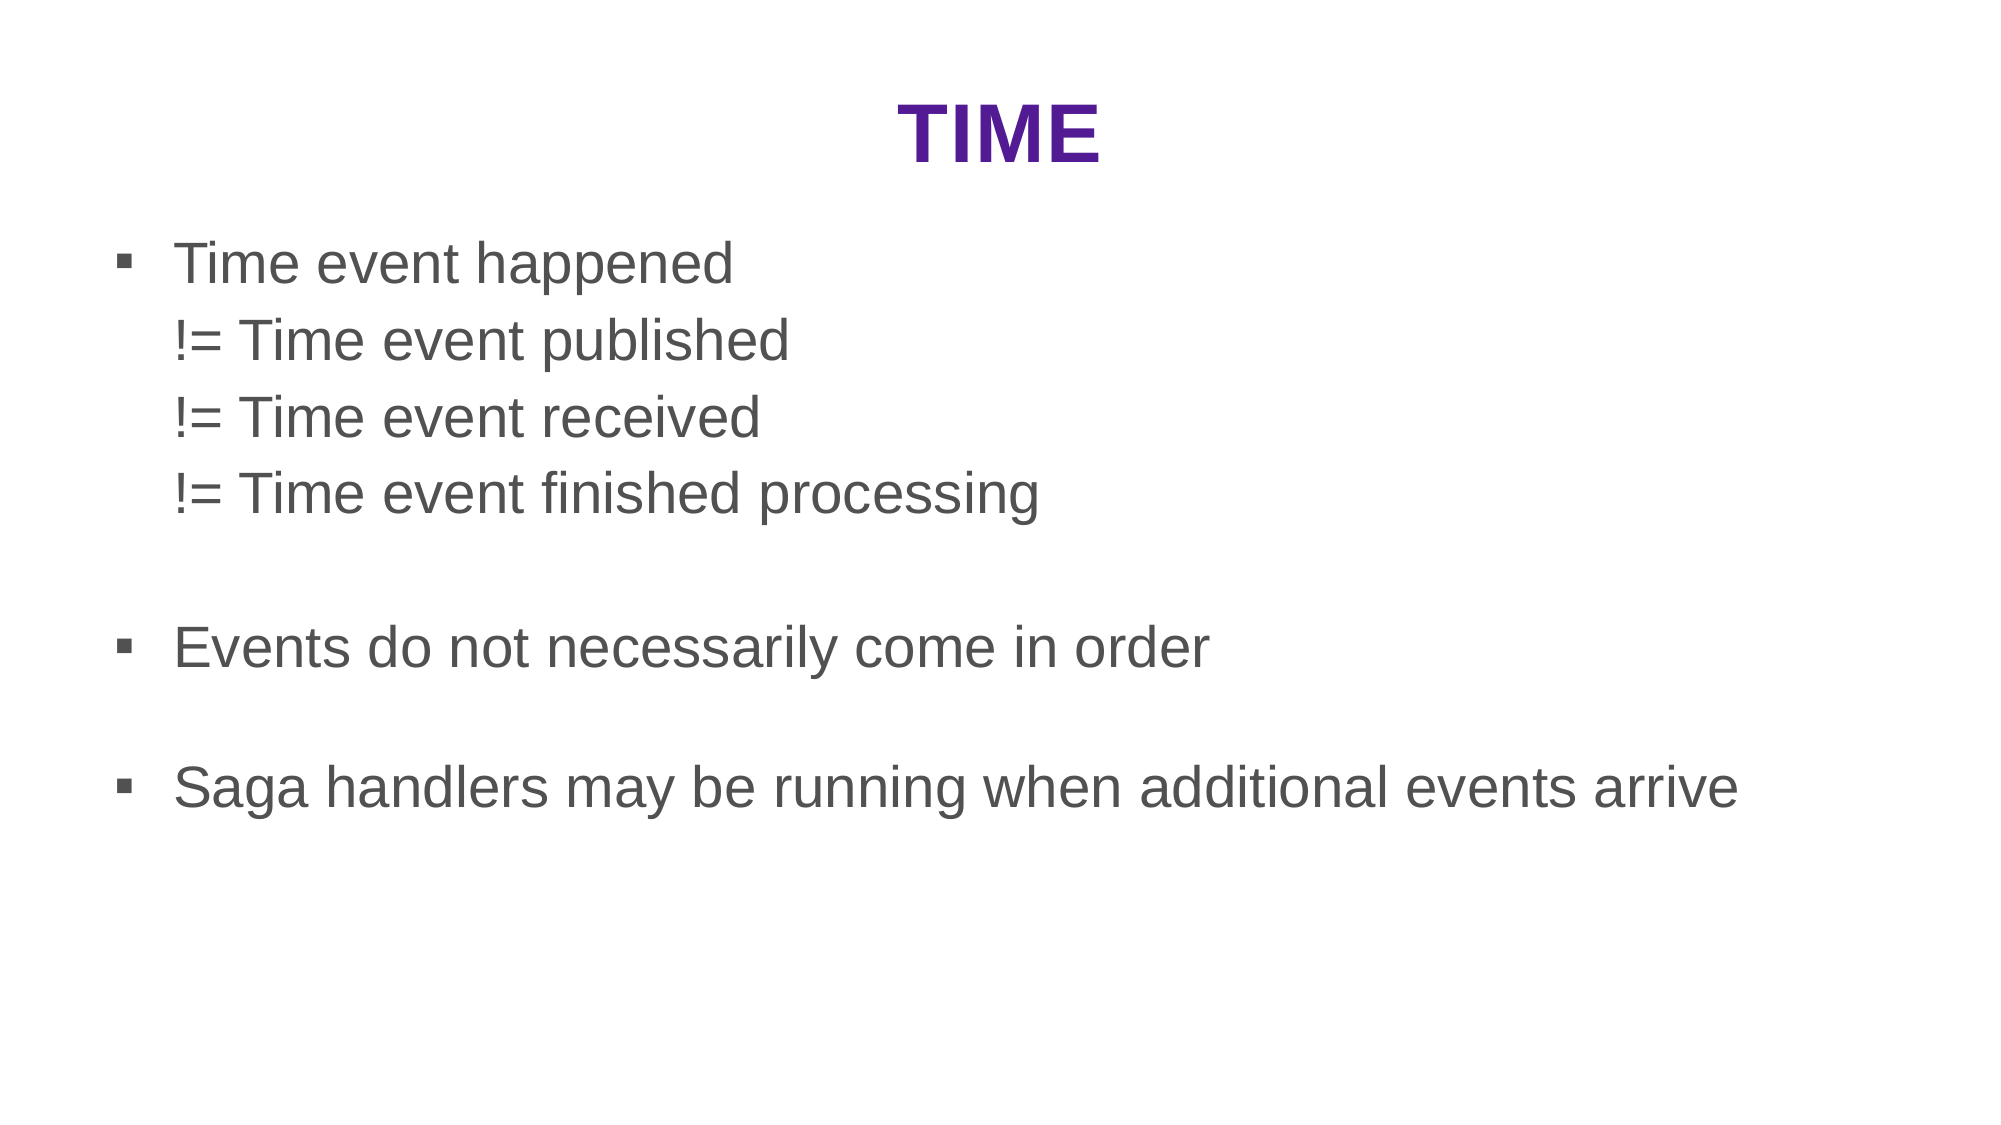

# TIME
Time event happened
!= Time event published
!= Time event received
!= Time event finished processing

Events do not necessarily come in order

Saga handlers may be running when additional events arrive